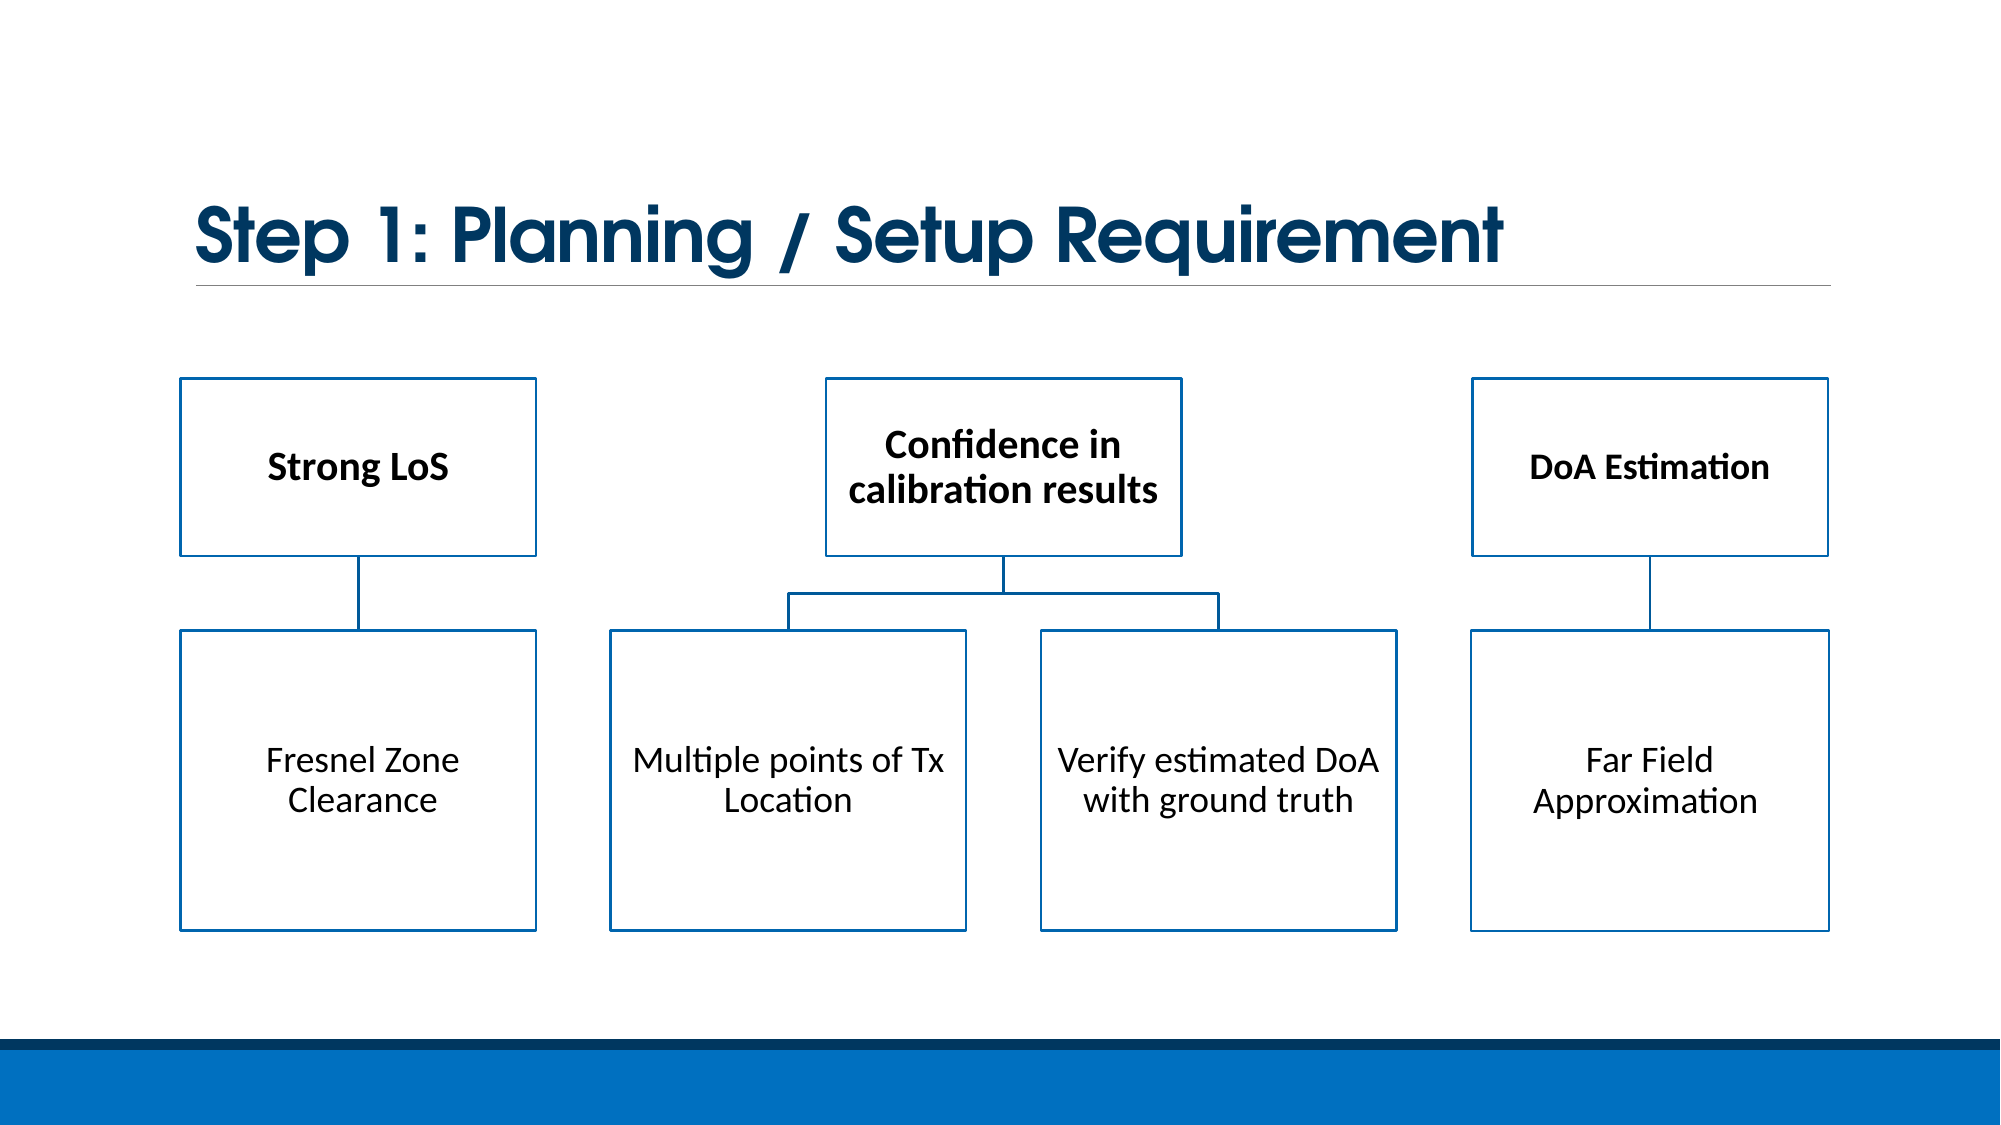

# Step 1: Planning / Setup Requirement
Strong LoS
Fresnel Zone Clearance
Confidence in calibration results
Multiple points of Tx Location
Verify estimated DoA with ground truth
DoA Estimation
Far Field Approximation